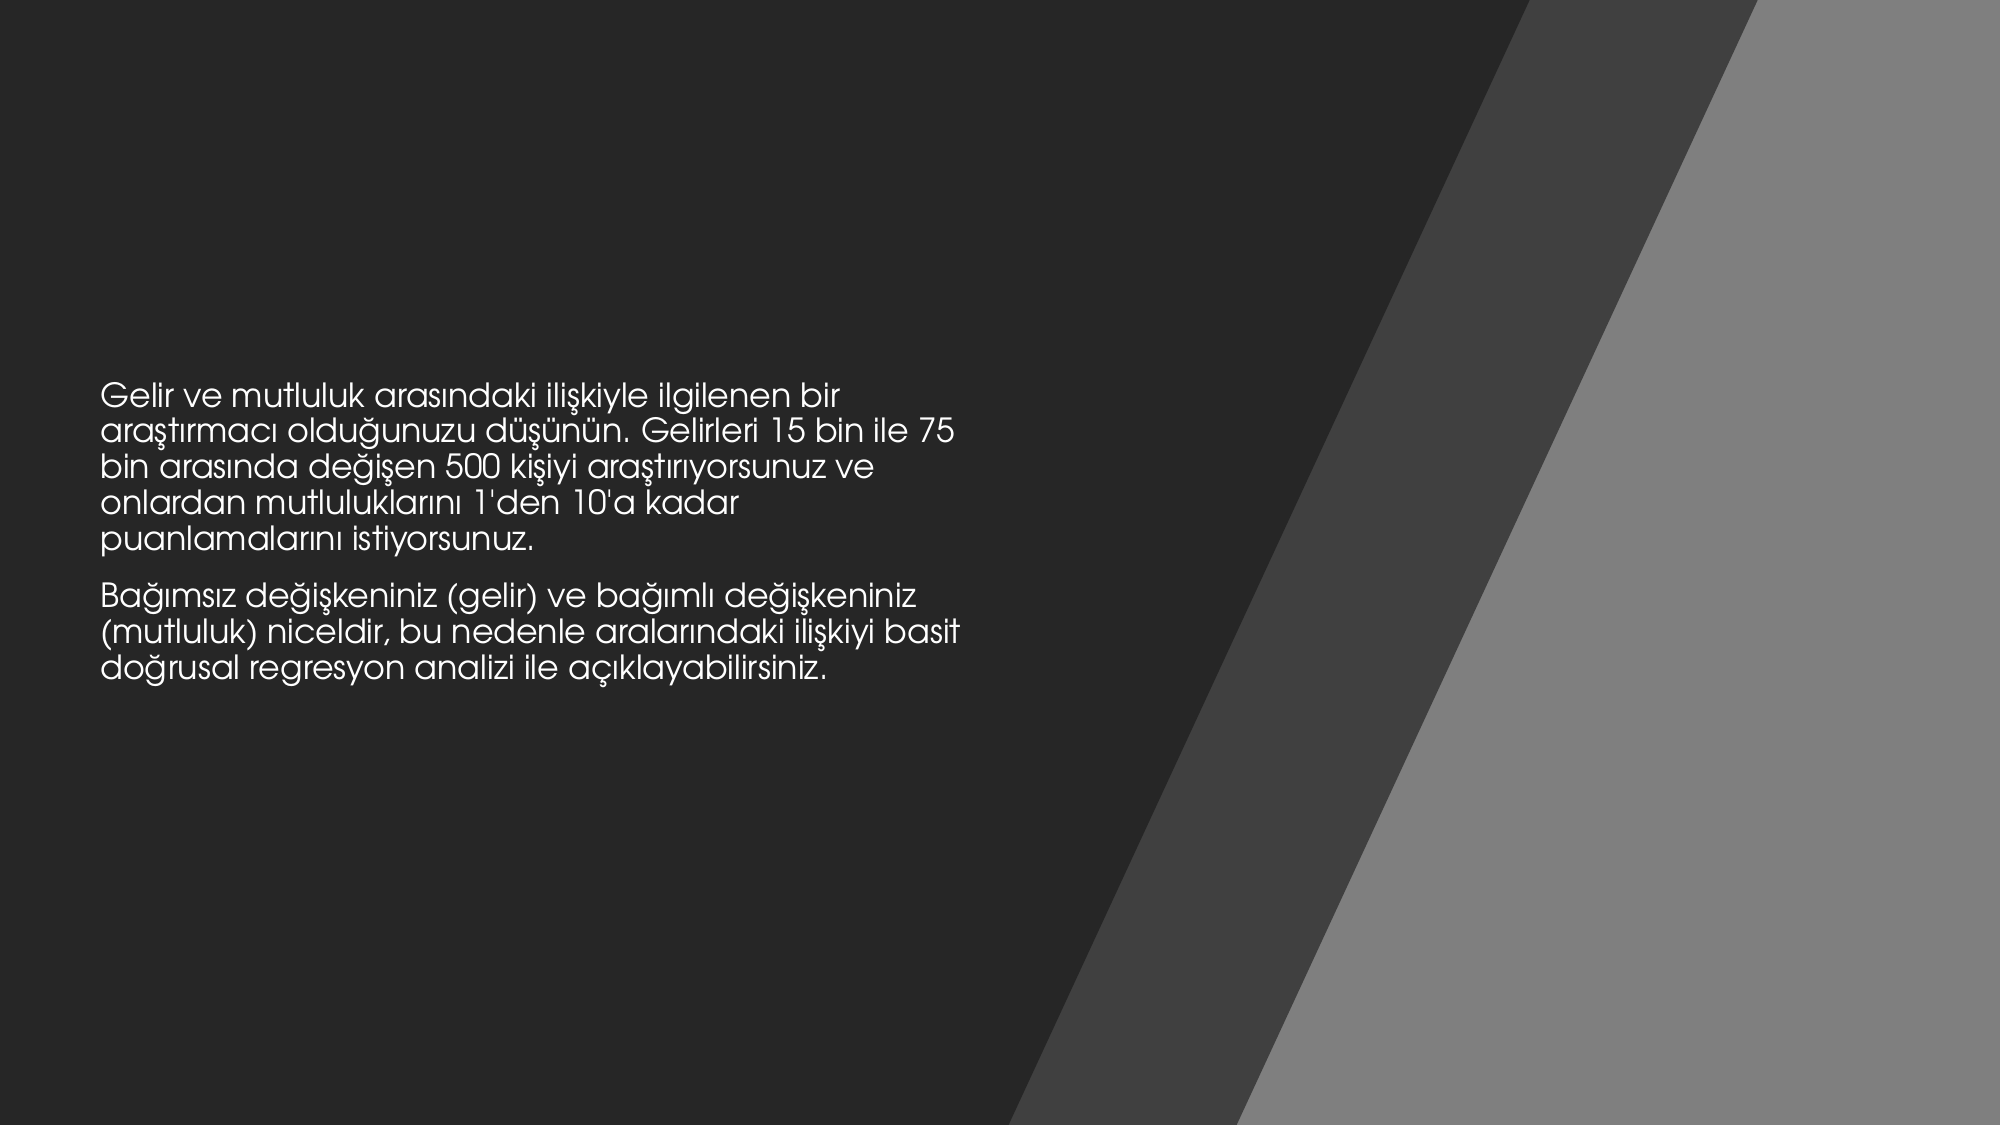

Gelir ve mutluluk arasındaki ilişkiyle ilgilenen bir araştırmacı olduğunuzu düşünün. Gelirleri 15 bin ile 75 bin arasında değişen 500 kişiyi araştırıyorsunuz ve onlardan mutluluklarını 1'den 10'a kadar puanlamalarını istiyorsunuz.
Bağımsız değişkeniniz (gelir) ve bağımlı değişkeniniz (mutluluk) niceldir, bu nedenle aralarındaki ilişkiyi basit doğrusal regresyon analizi ile açıklayabilirsiniz.